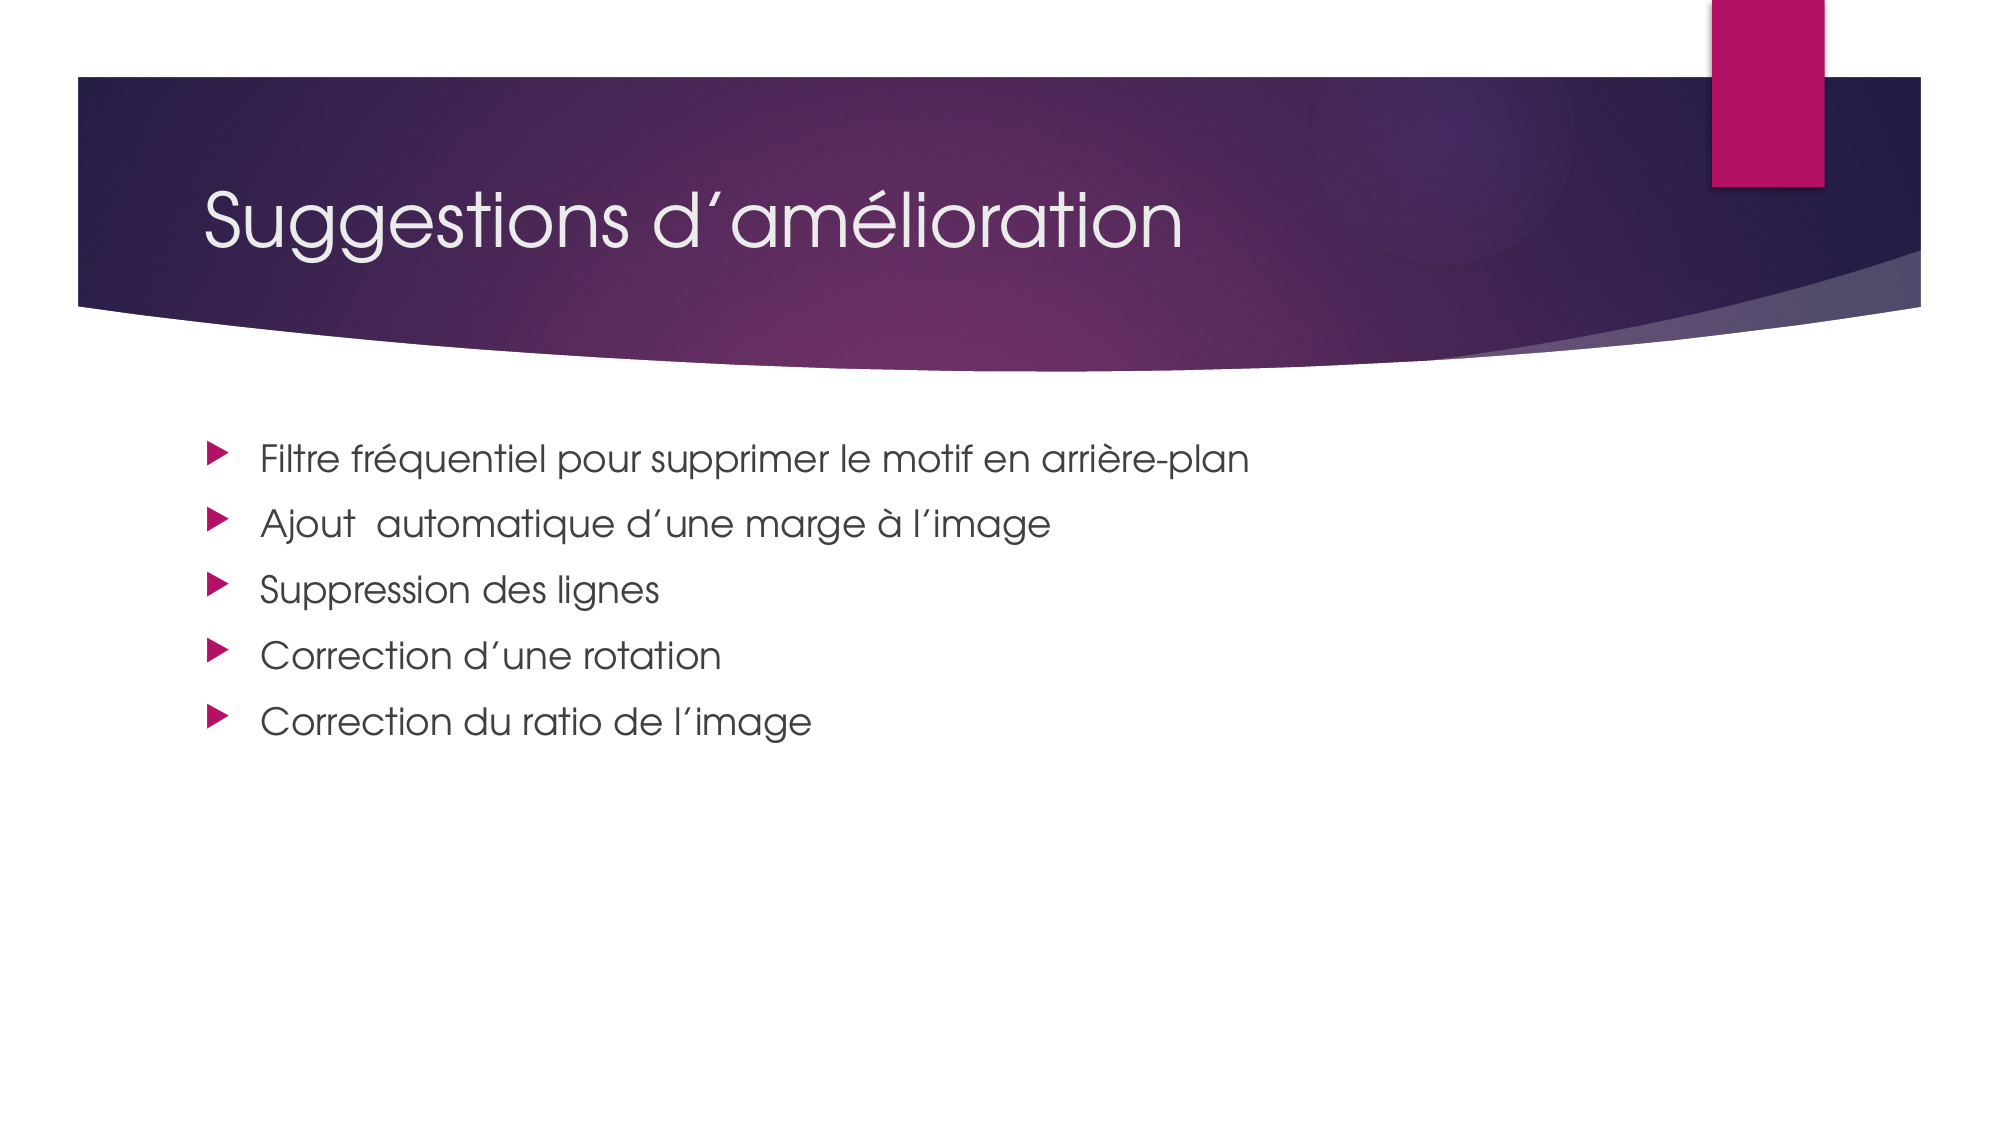

# Suggestions d’amélioration
Filtre fréquentiel pour supprimer le motif en arrière-plan
Ajout  automatique d’une marge à l’image
Suppression des lignes
Correction d’une rotation
Correction du ratio de l’image